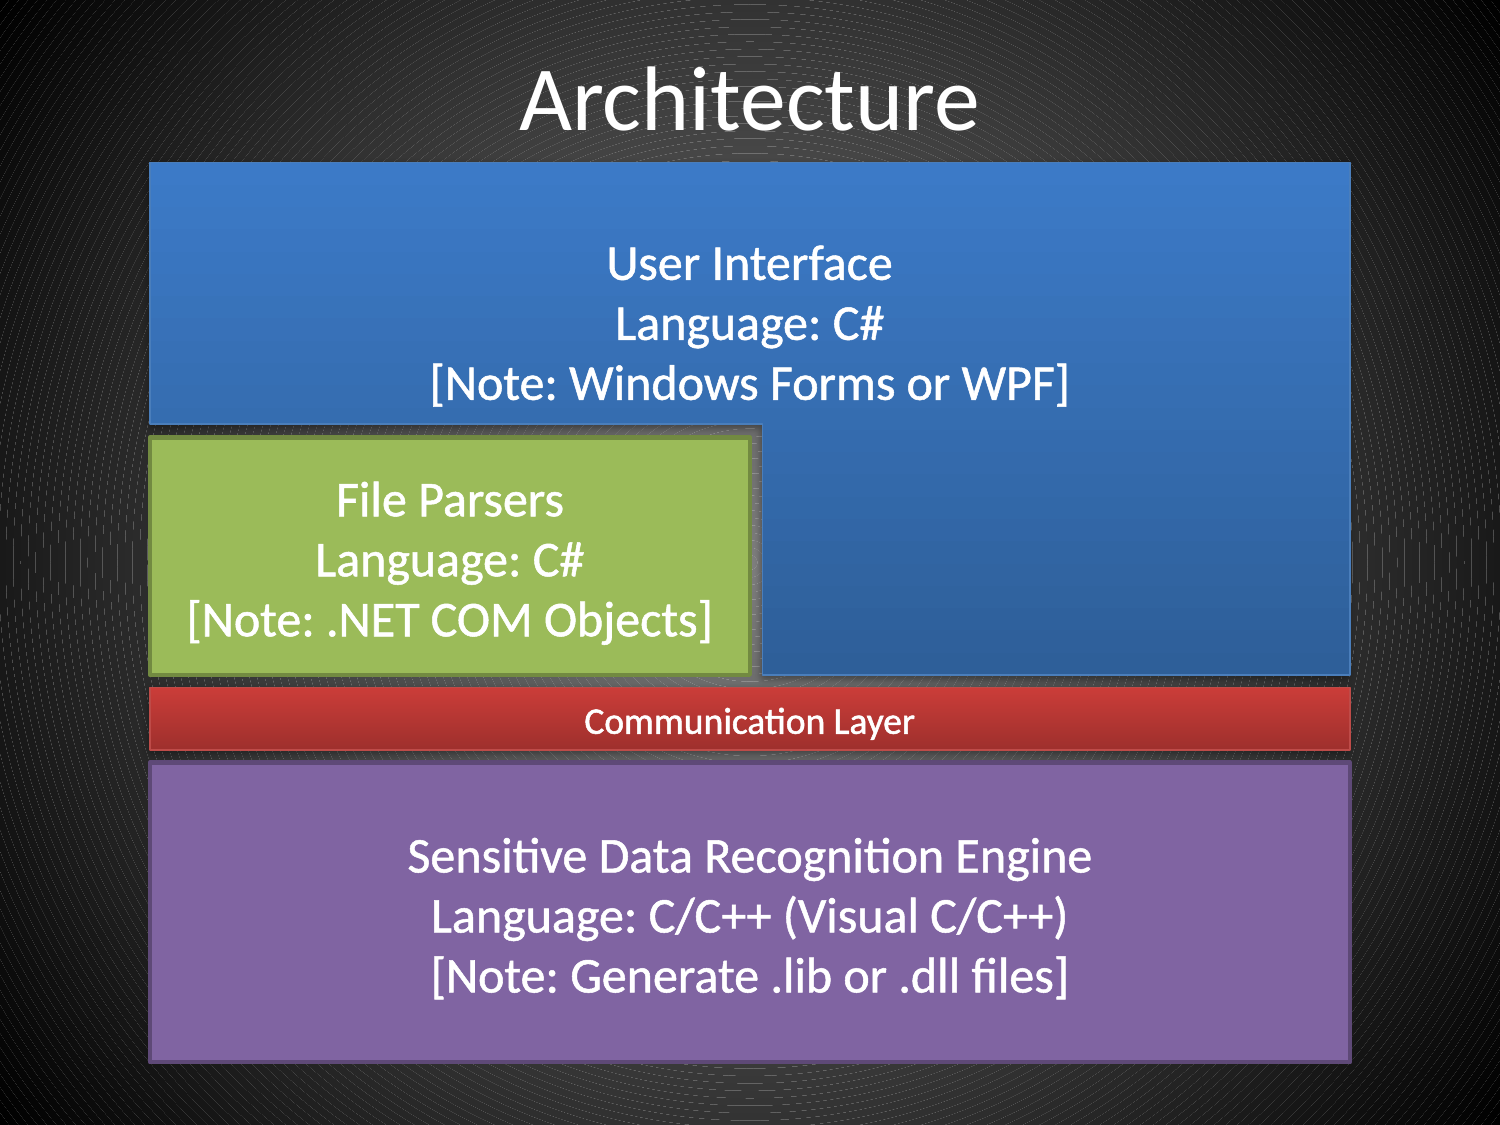

Architecture

User Interface
Language: C#
[Note: Windows Forms or WPF]
File Parsers
Language: C#
[Note: .NET COM Objects]
Communication Layer
Sensitive Data Recognition Engine
Language: C/C++ (Visual C/C++)
[Note: Generate .lib or .dll files]